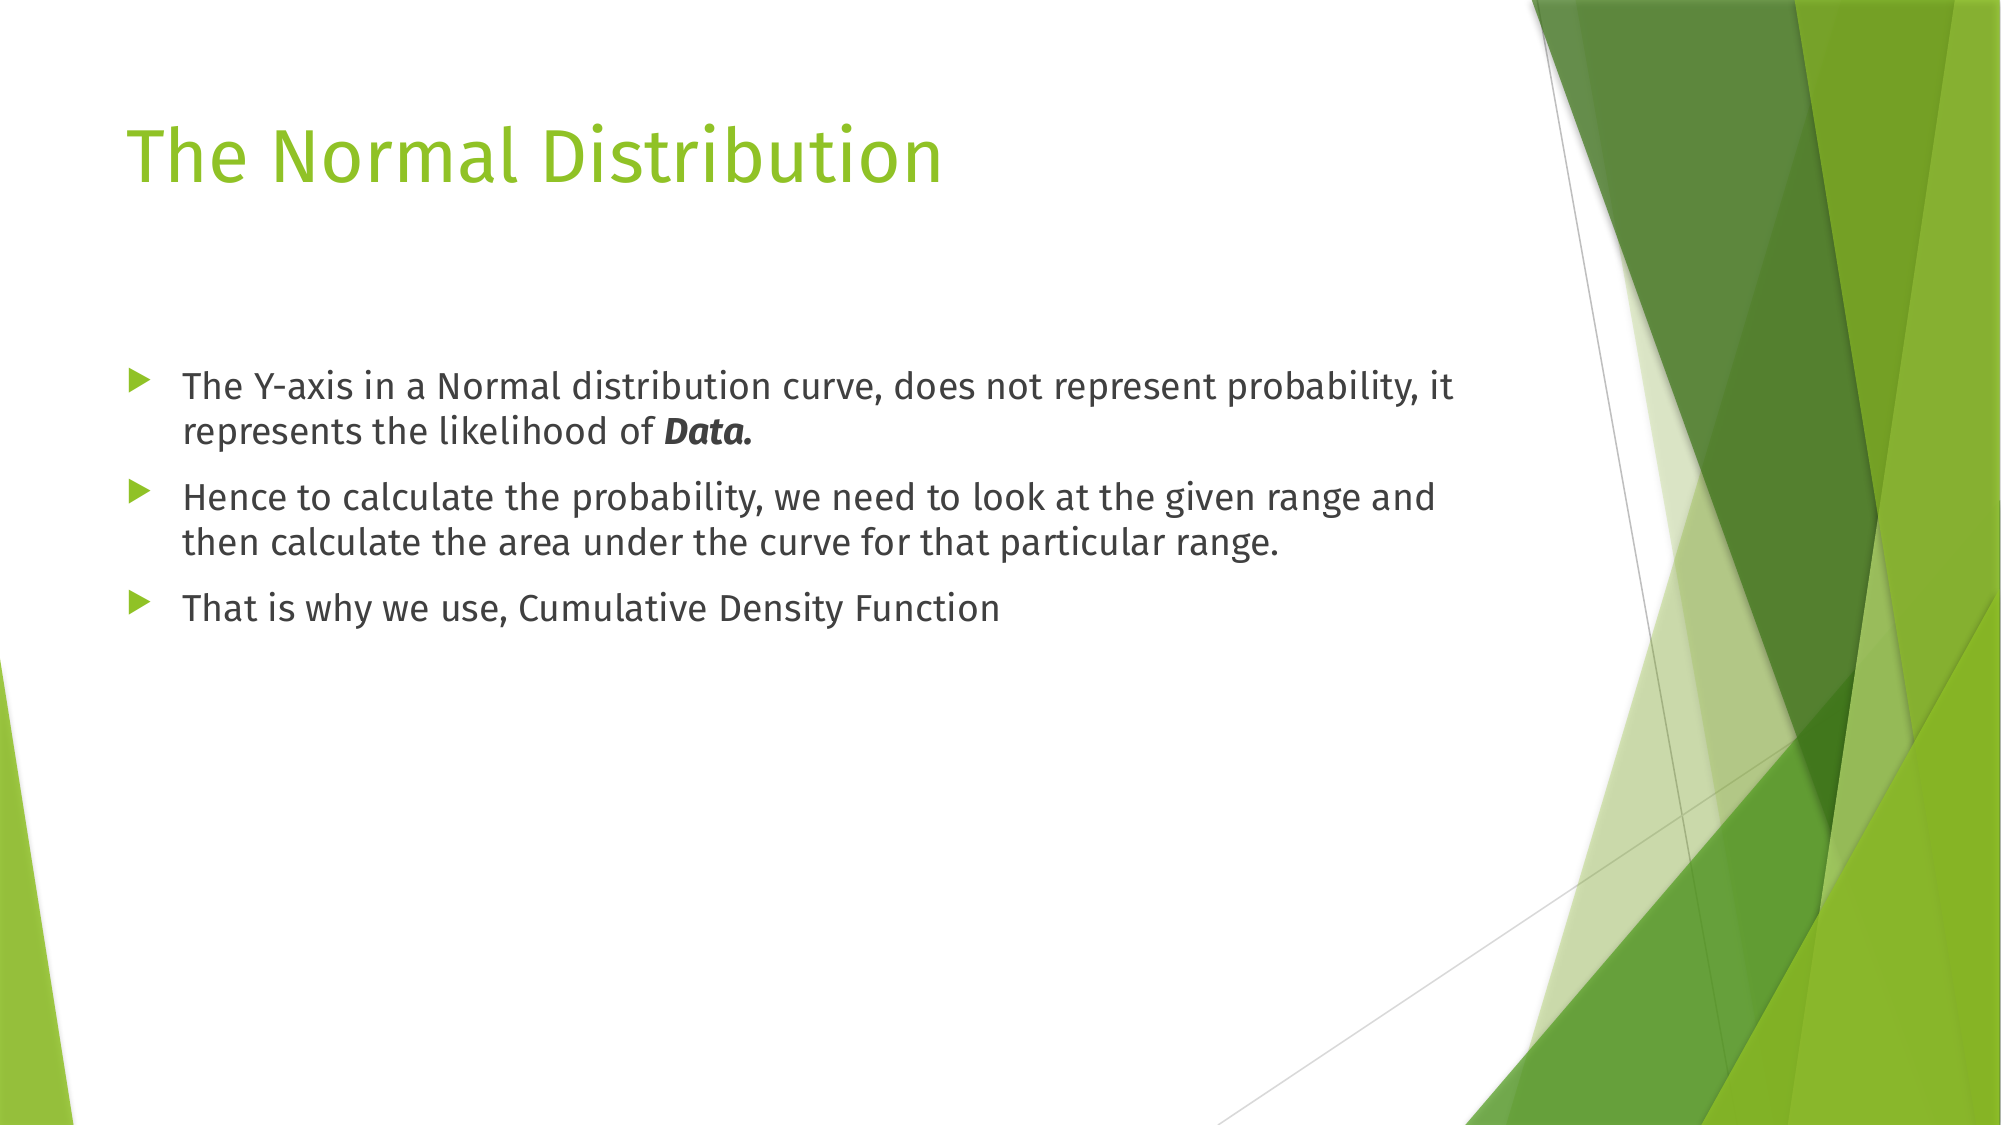

# The Normal Distribution
The Y-axis in a Normal distribution curve, does not represent probability, it represents the likelihood of Data.
Hence to calculate the probability, we need to look at the given range and then calculate the area under the curve for that particular range.
That is why we use, Cumulative Density Function